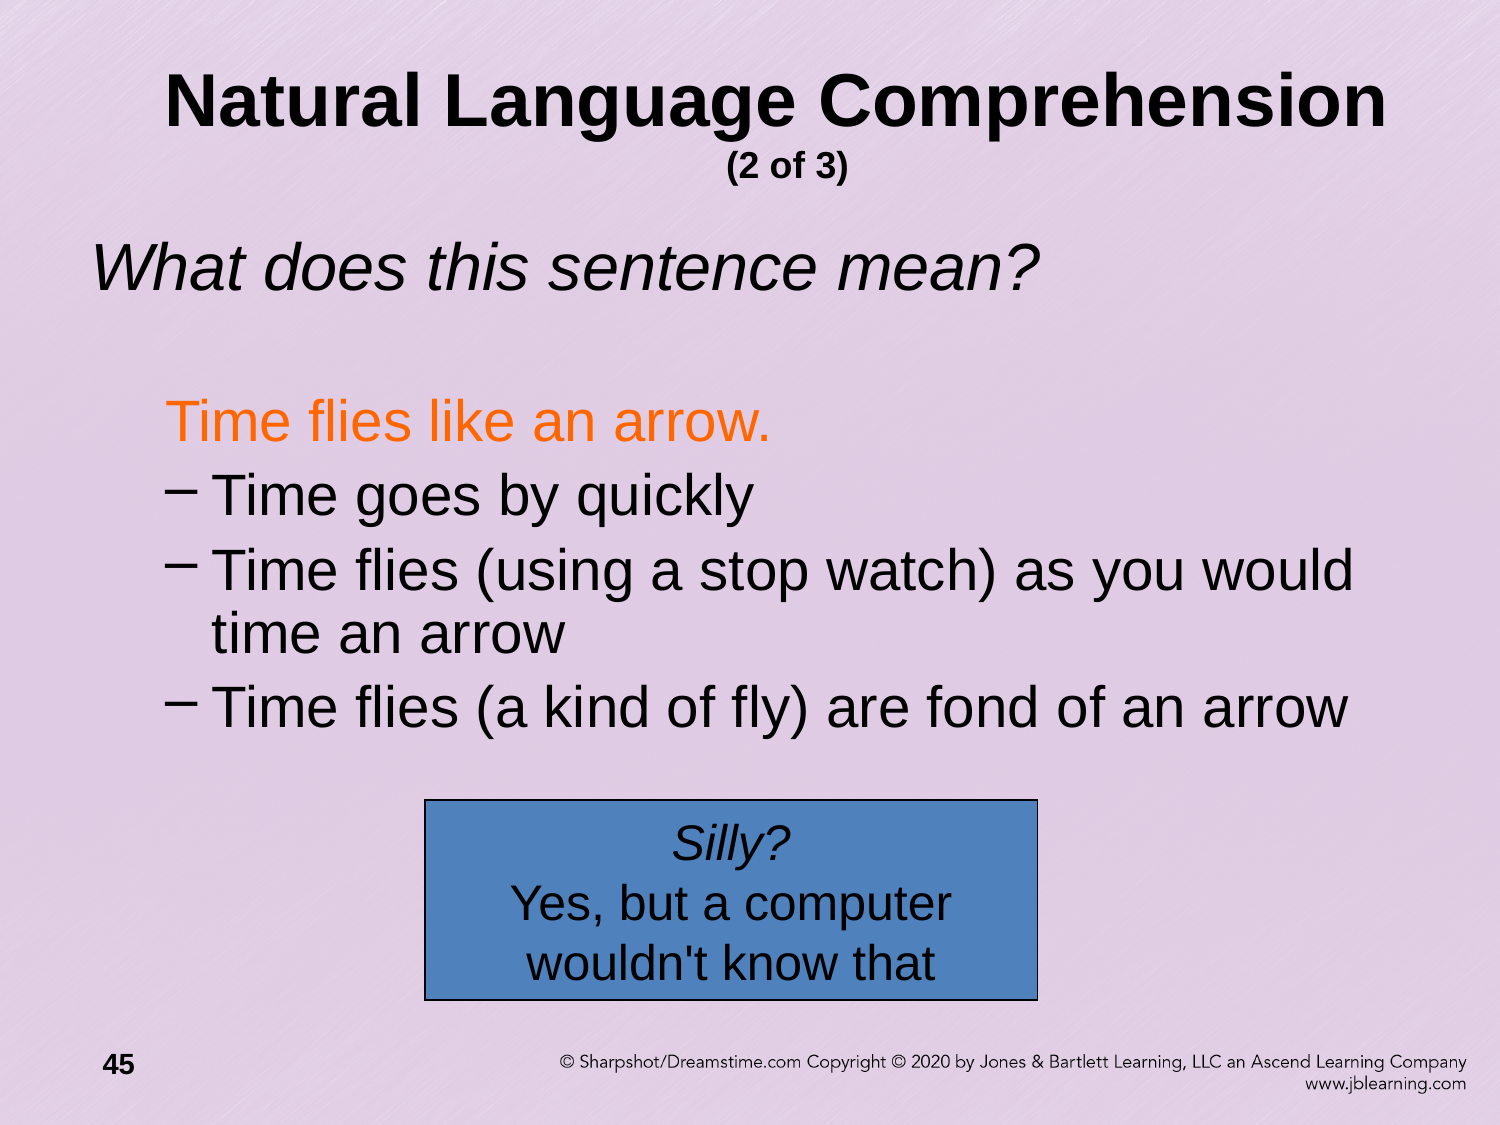

# Natural Language Comprehension (2 of 3)
What does this sentence mean?

Time flies like an arrow.
Time goes by quickly
Time flies (using a stop watch) as you would time an arrow
Time flies (a kind of fly) are fond of an arrow
Silly?
Yes, but a computer
wouldn't know that
45